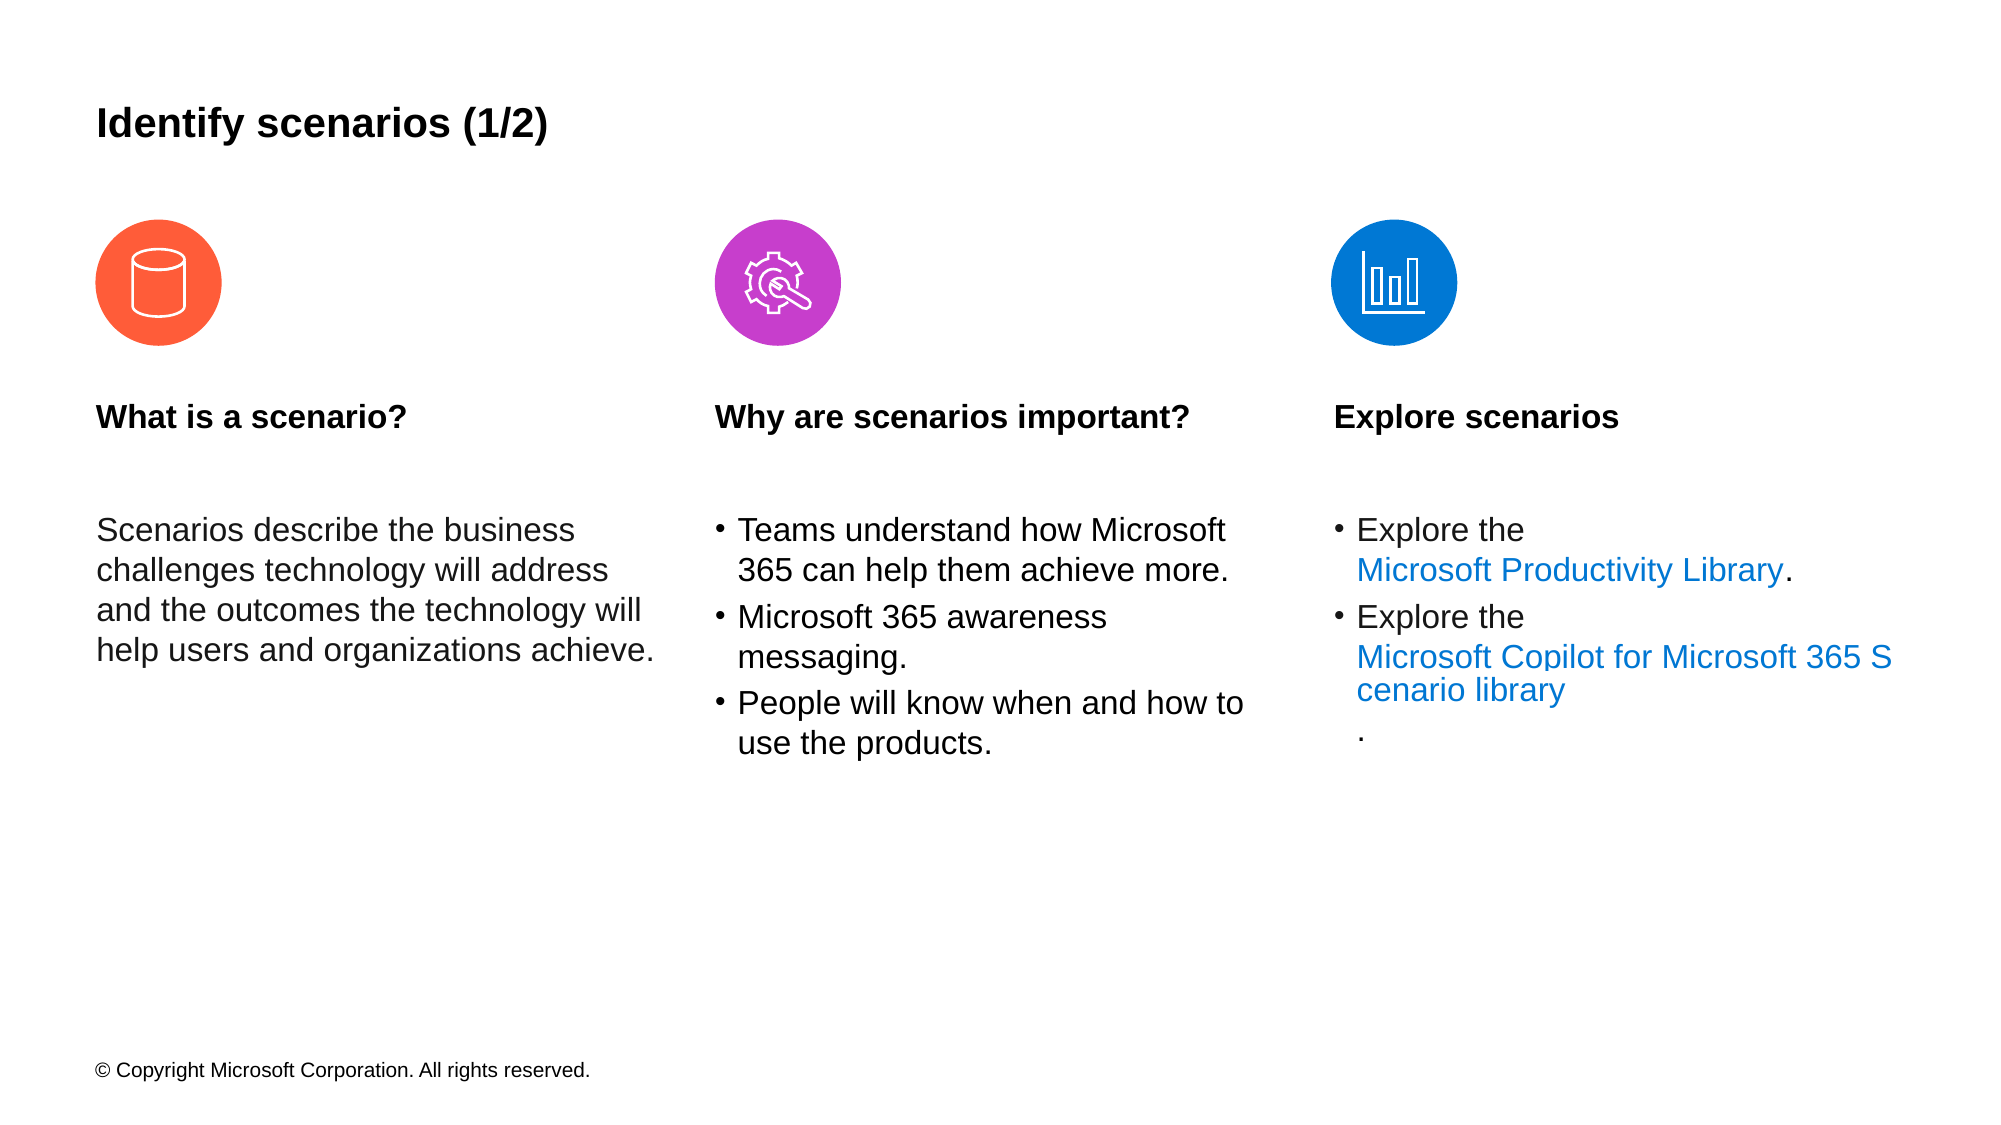

# Identify scenarios (1/2)

What is a scenario?
Why are scenarios important?
Explore scenarios
Scenarios describe the business challenges technology will address and the outcomes the technology will help users and organizations achieve.
Teams understand how Microsoft 365 can help them achieve more.
Microsoft 365 awareness messaging.
People will know when and how to use the products.

Explore the Microsoft Productivity Library.
Explore the Microsoft Copilot for Microsoft 365 Scenario library.
© Copyright Microsoft Corporation. All rights reserved.